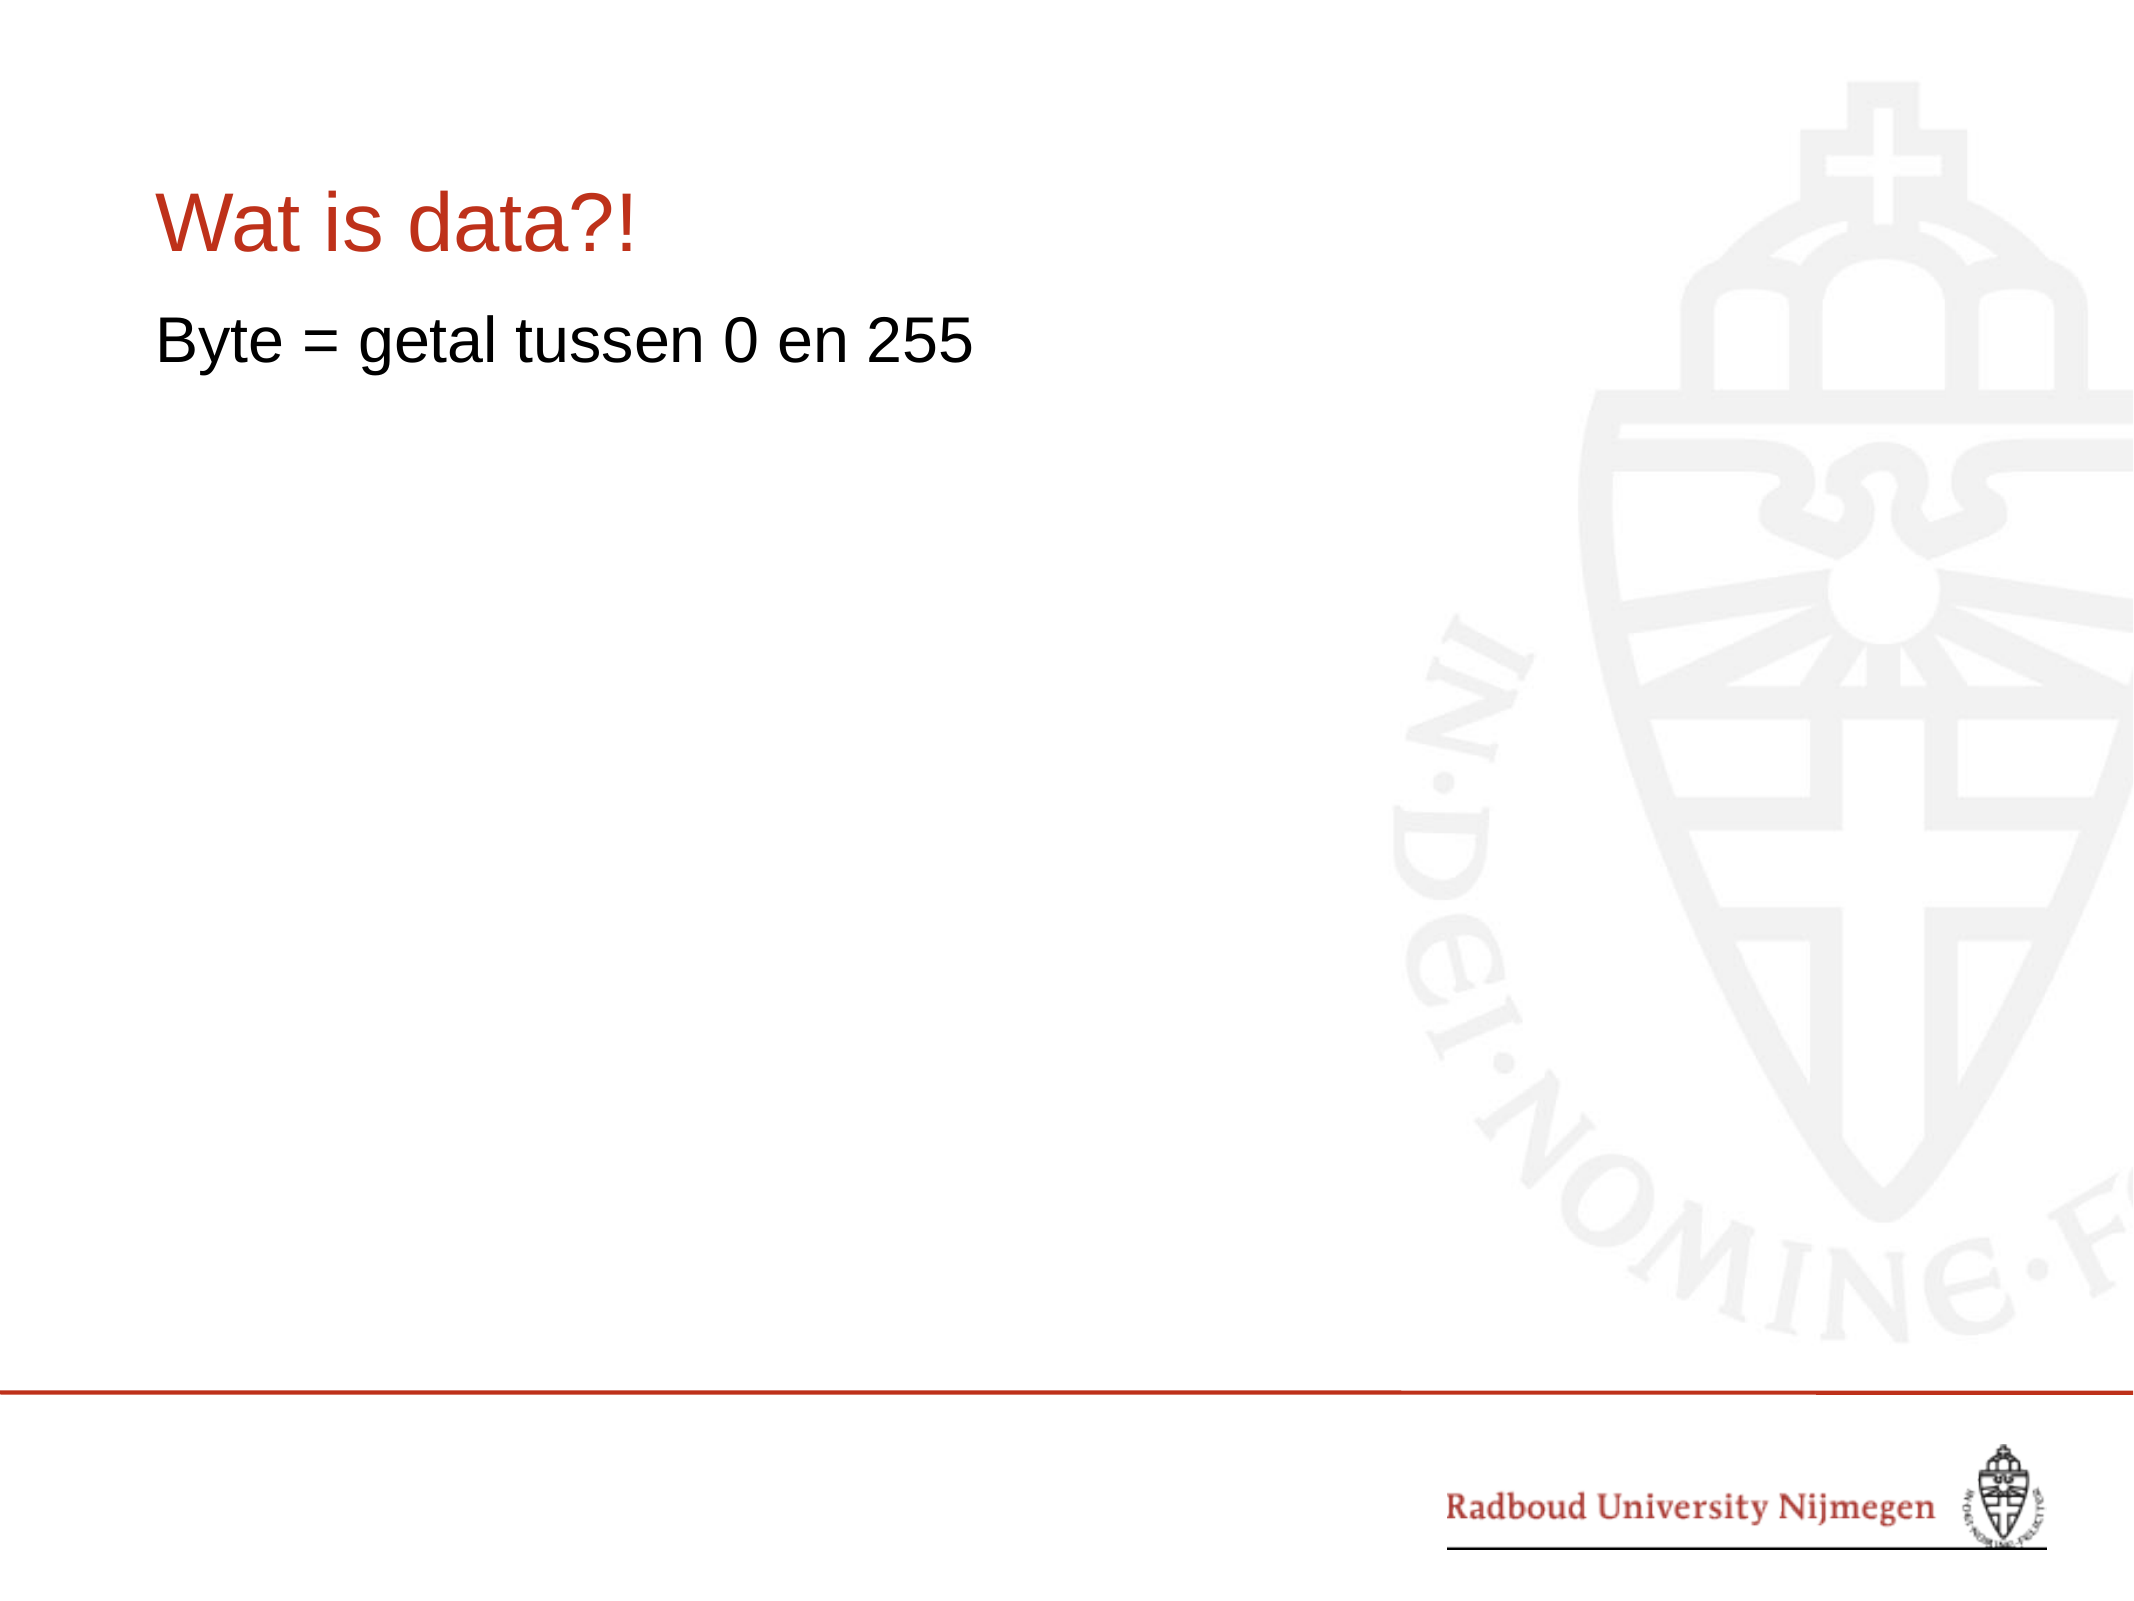

# Wat is data?!
Byte = getal tussen 0 en 255